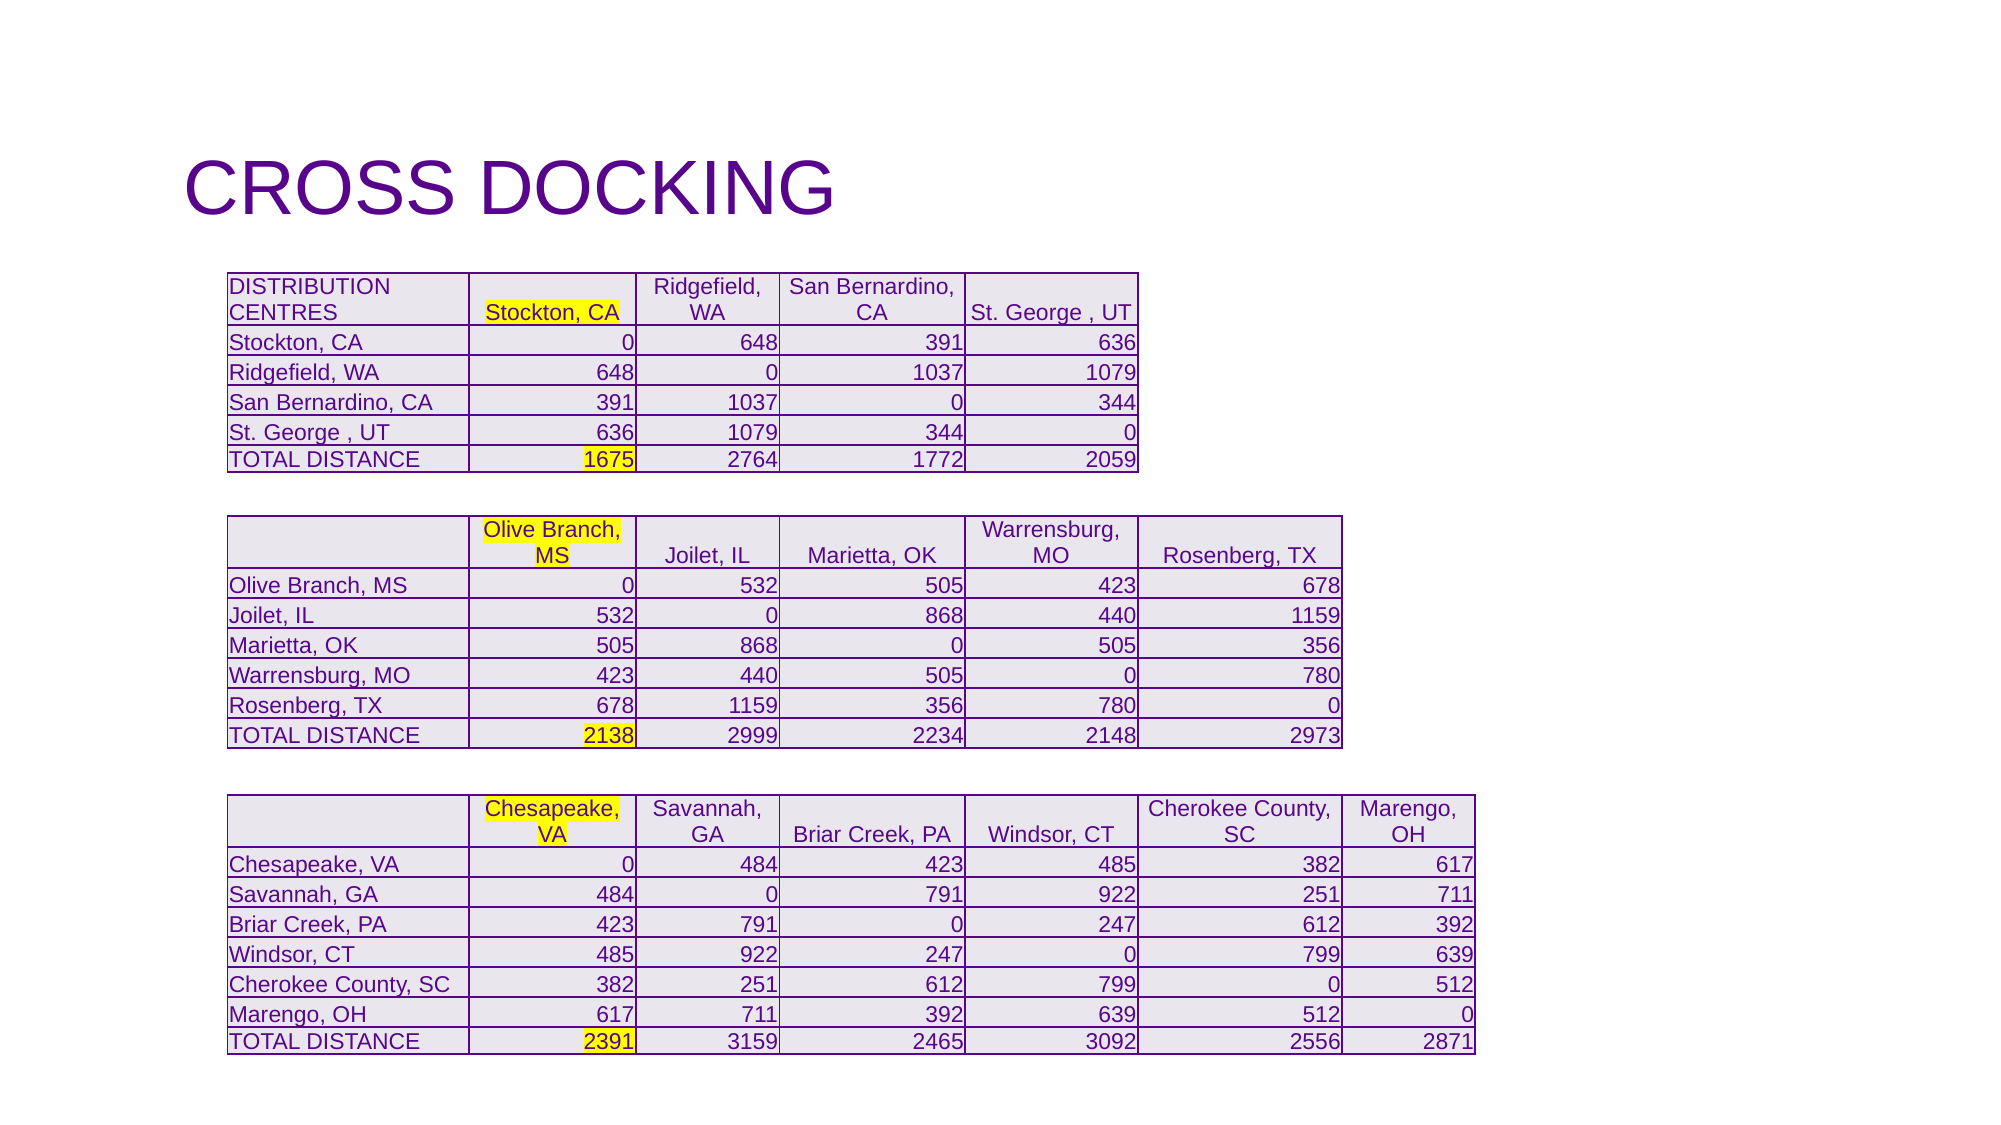

# CROSS DOCKING

| DISTRIBUTION CENTRES | Stockton, CA | Ridgefield, WA | San Bernardino, CA | St. George , UT |
| --- | --- | --- | --- | --- |
| Stockton, CA | 0 | 648 | 391 | 636 |
| Ridgefield, WA | 648 | 0 | 1037 | 1079 |
| San Bernardino, CA | 391 | 1037 | 0 | 344 |
| St. George , UT | 636 | 1079 | 344 | 0 |
| TOTAL DISTANCE | 1675 | 2764 | 1772 | 2059 |
|  | Olive Branch, MS | Joilet, IL | Marietta, OK | Warrensburg, MO | Rosenberg, TX |
| --- | --- | --- | --- | --- | --- |
| Olive Branch, MS | 0 | 532 | 505 | 423 | 678 |
| Joilet, IL | 532 | 0 | 868 | 440 | 1159 |
| Marietta, OK | 505 | 868 | 0 | 505 | 356 |
| Warrensburg, MO | 423 | 440 | 505 | 0 | 780 |
| Rosenberg, TX | 678 | 1159 | 356 | 780 | 0 |
| TOTAL DISTANCE | 2138 | 2999 | 2234 | 2148 | 2973 |
|  | Chesapeake, VA | Savannah, GA | Briar Creek, PA | Windsor, CT | Cherokee County, SC | Marengo, OH |
| --- | --- | --- | --- | --- | --- | --- |
| Chesapeake, VA | 0 | 484 | 423 | 485 | 382 | 617 |
| Savannah, GA | 484 | 0 | 791 | 922 | 251 | 711 |
| Briar Creek, PA | 423 | 791 | 0 | 247 | 612 | 392 |
| Windsor, CT | 485 | 922 | 247 | 0 | 799 | 639 |
| Cherokee County, SC | 382 | 251 | 612 | 799 | 0 | 512 |
| Marengo, OH | 617 | 711 | 392 | 639 | 512 | 0 |
| TOTAL DISTANCE | 2391 | 3159 | 2465 | 3092 | 2556 | 2871 |